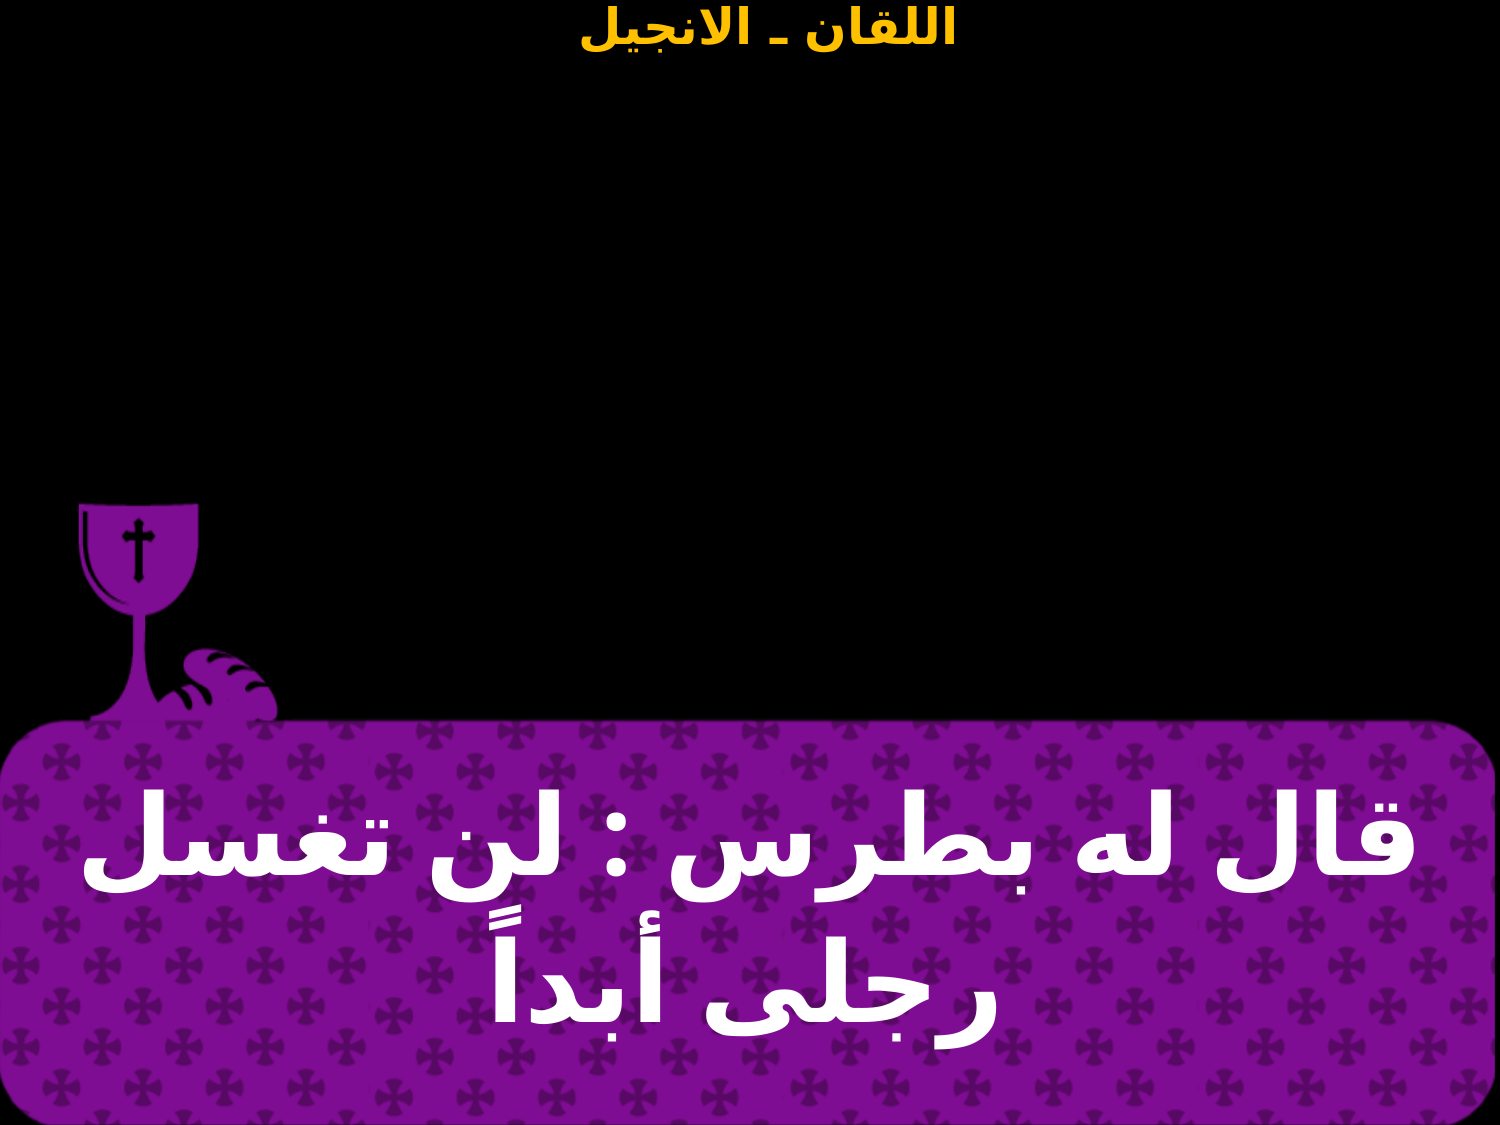

| قال له بطرس : لن تغسل رجلى أبداً |
| --- |